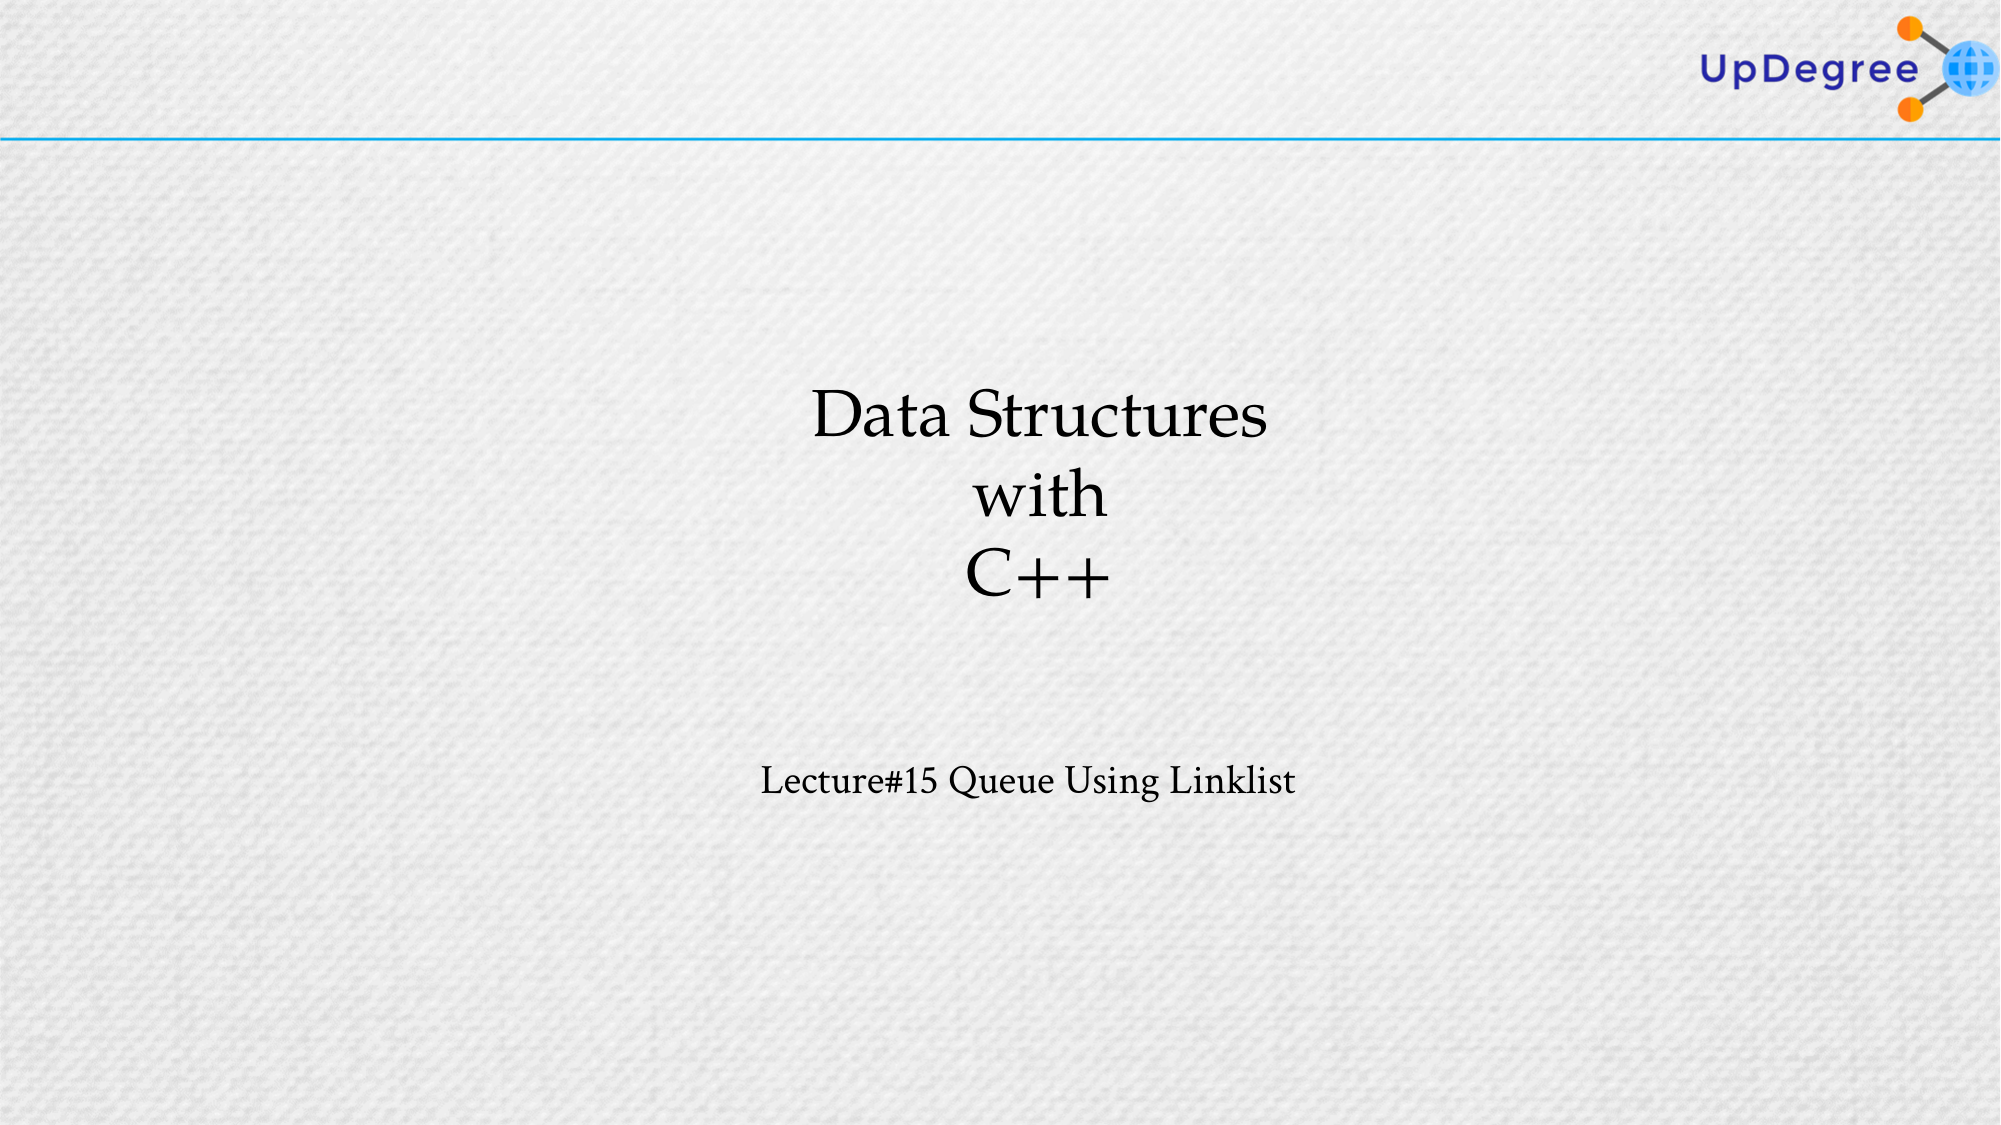

Data Structures
with
C++
Lecture#15 Queue Using Linklist